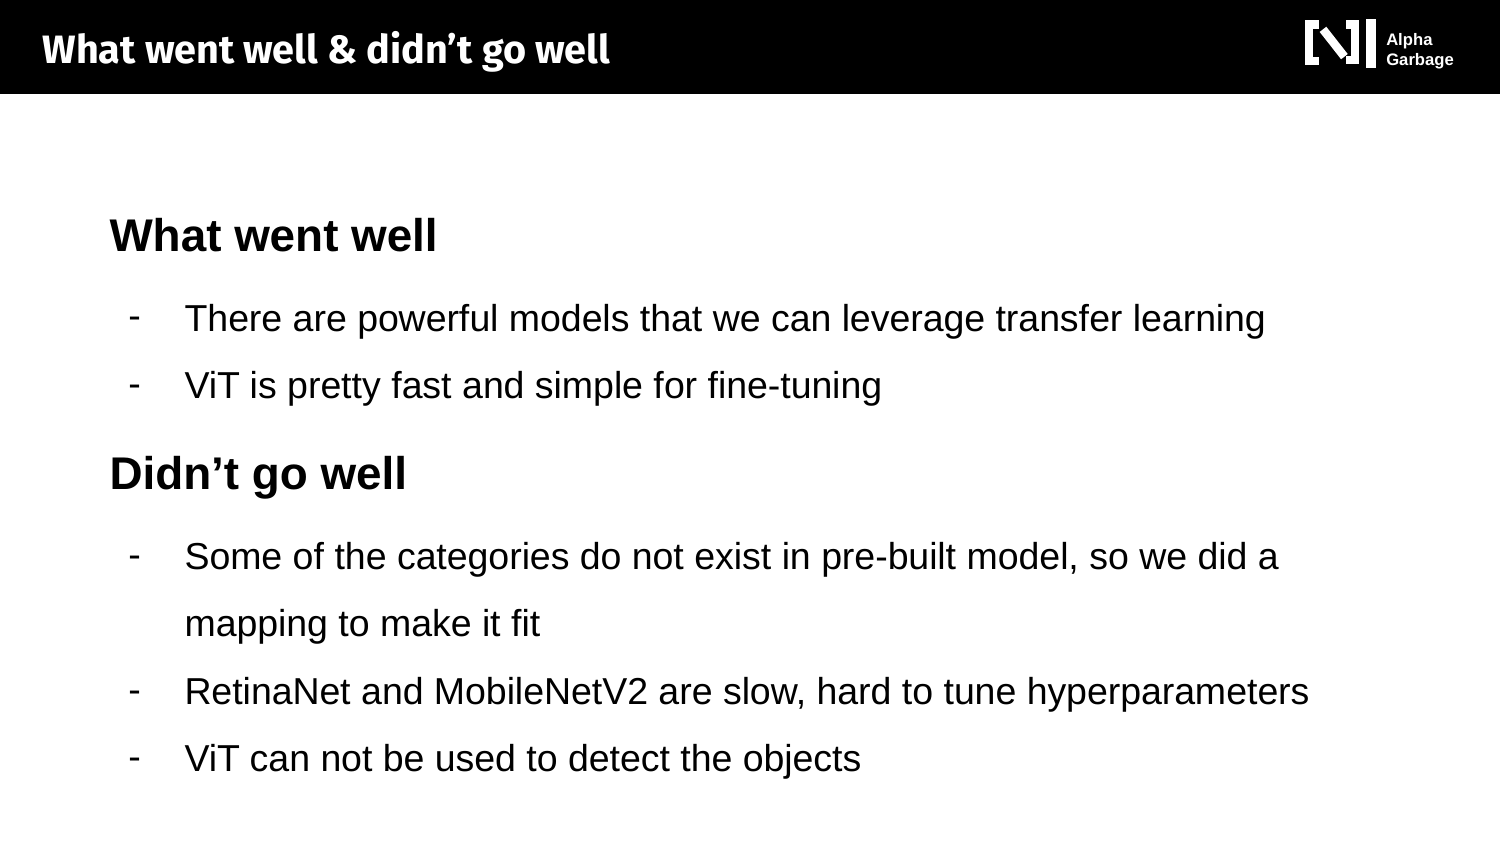

What went well & didn’t go well

Alpha
Garbage
What went well
There are powerful models that we can leverage transfer learning
ViT is pretty fast and simple for fine-tuning
Didn’t go well
Some of the categories do not exist in pre-built model, so we did a mapping to make it fit
RetinaNet and MobileNetV2 are slow, hard to tune hyperparameters
ViT can not be used to detect the objects